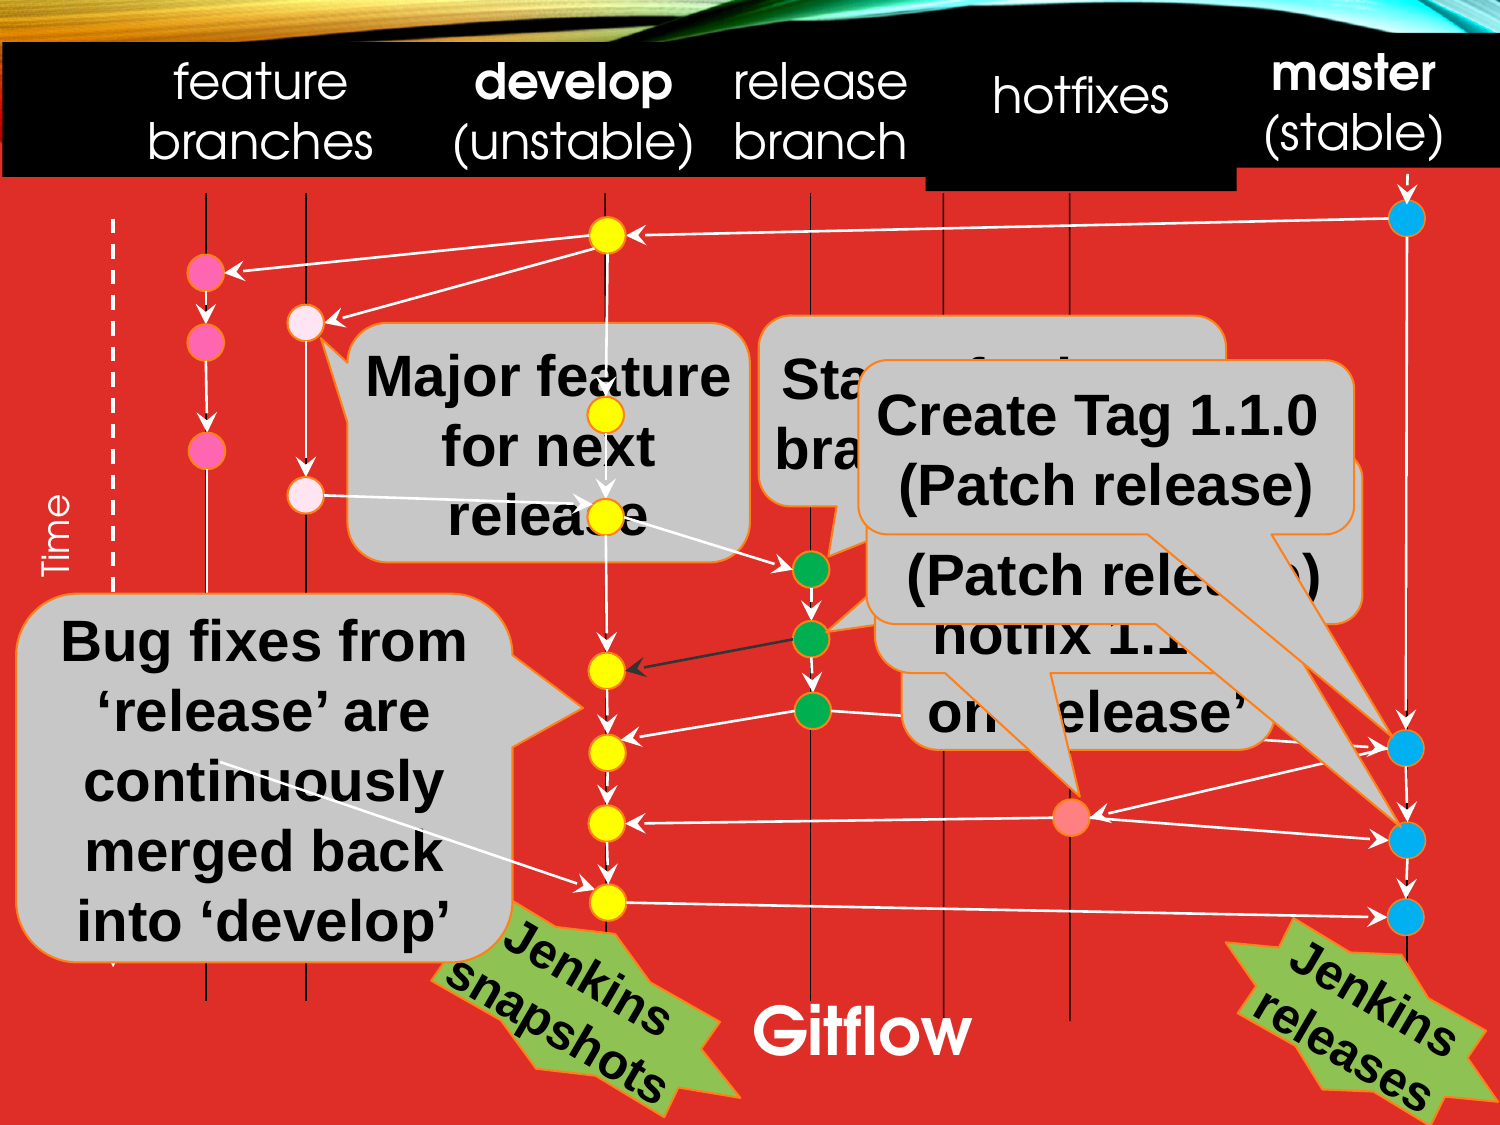

master
(stable)
feature
branches
develop
(unstable)
release
branch
hotfixes

Start of release branch for 1.1.0
Major feature for next release

Feature for future release
Create Tag 1.1.0
(Patch release)

Create Tag 1.1.1
(Patch release)
Severe bug fixed
hotfix 1.1.1
Time

Bug fixes go directly on ‘release’

Bug fixes from ‘release’ are continuously merged back into ‘develop’

Jenkins
snapshots
Jenkins
releases
Gitflow
35